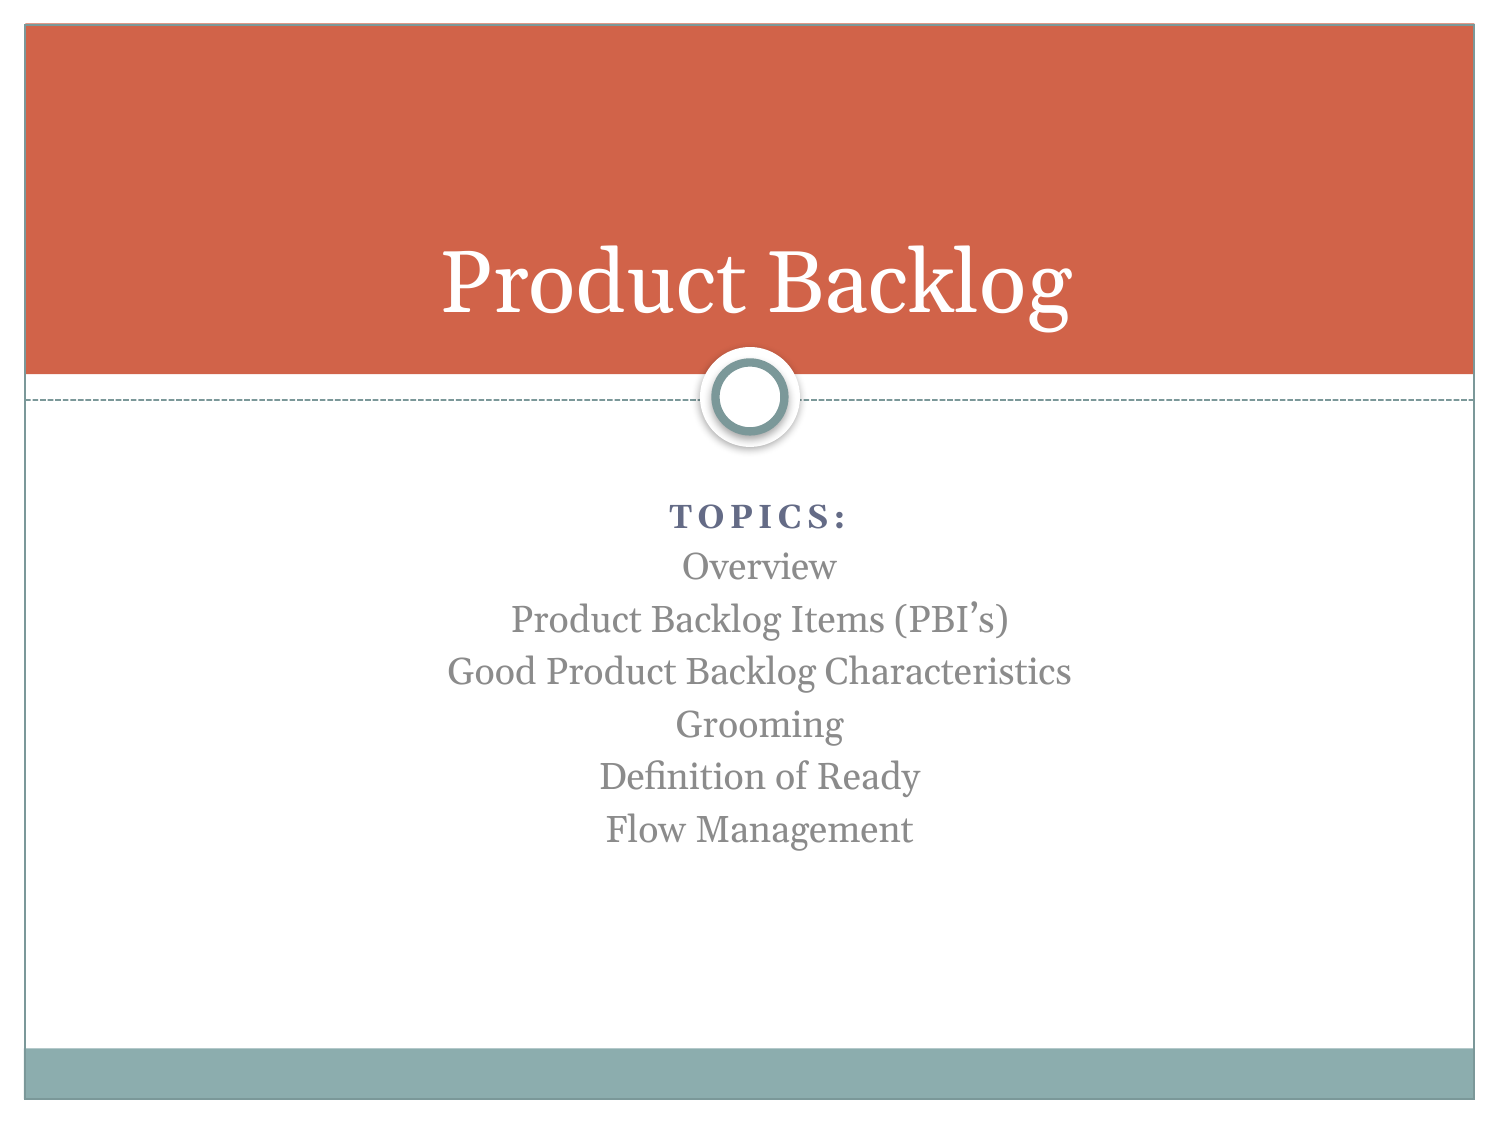

# Product Backlog
   Topics:
Overview
Product Backlog Items (PBI’s)
Good Product Backlog Characteristics
Grooming
Definition of Ready
Flow Management